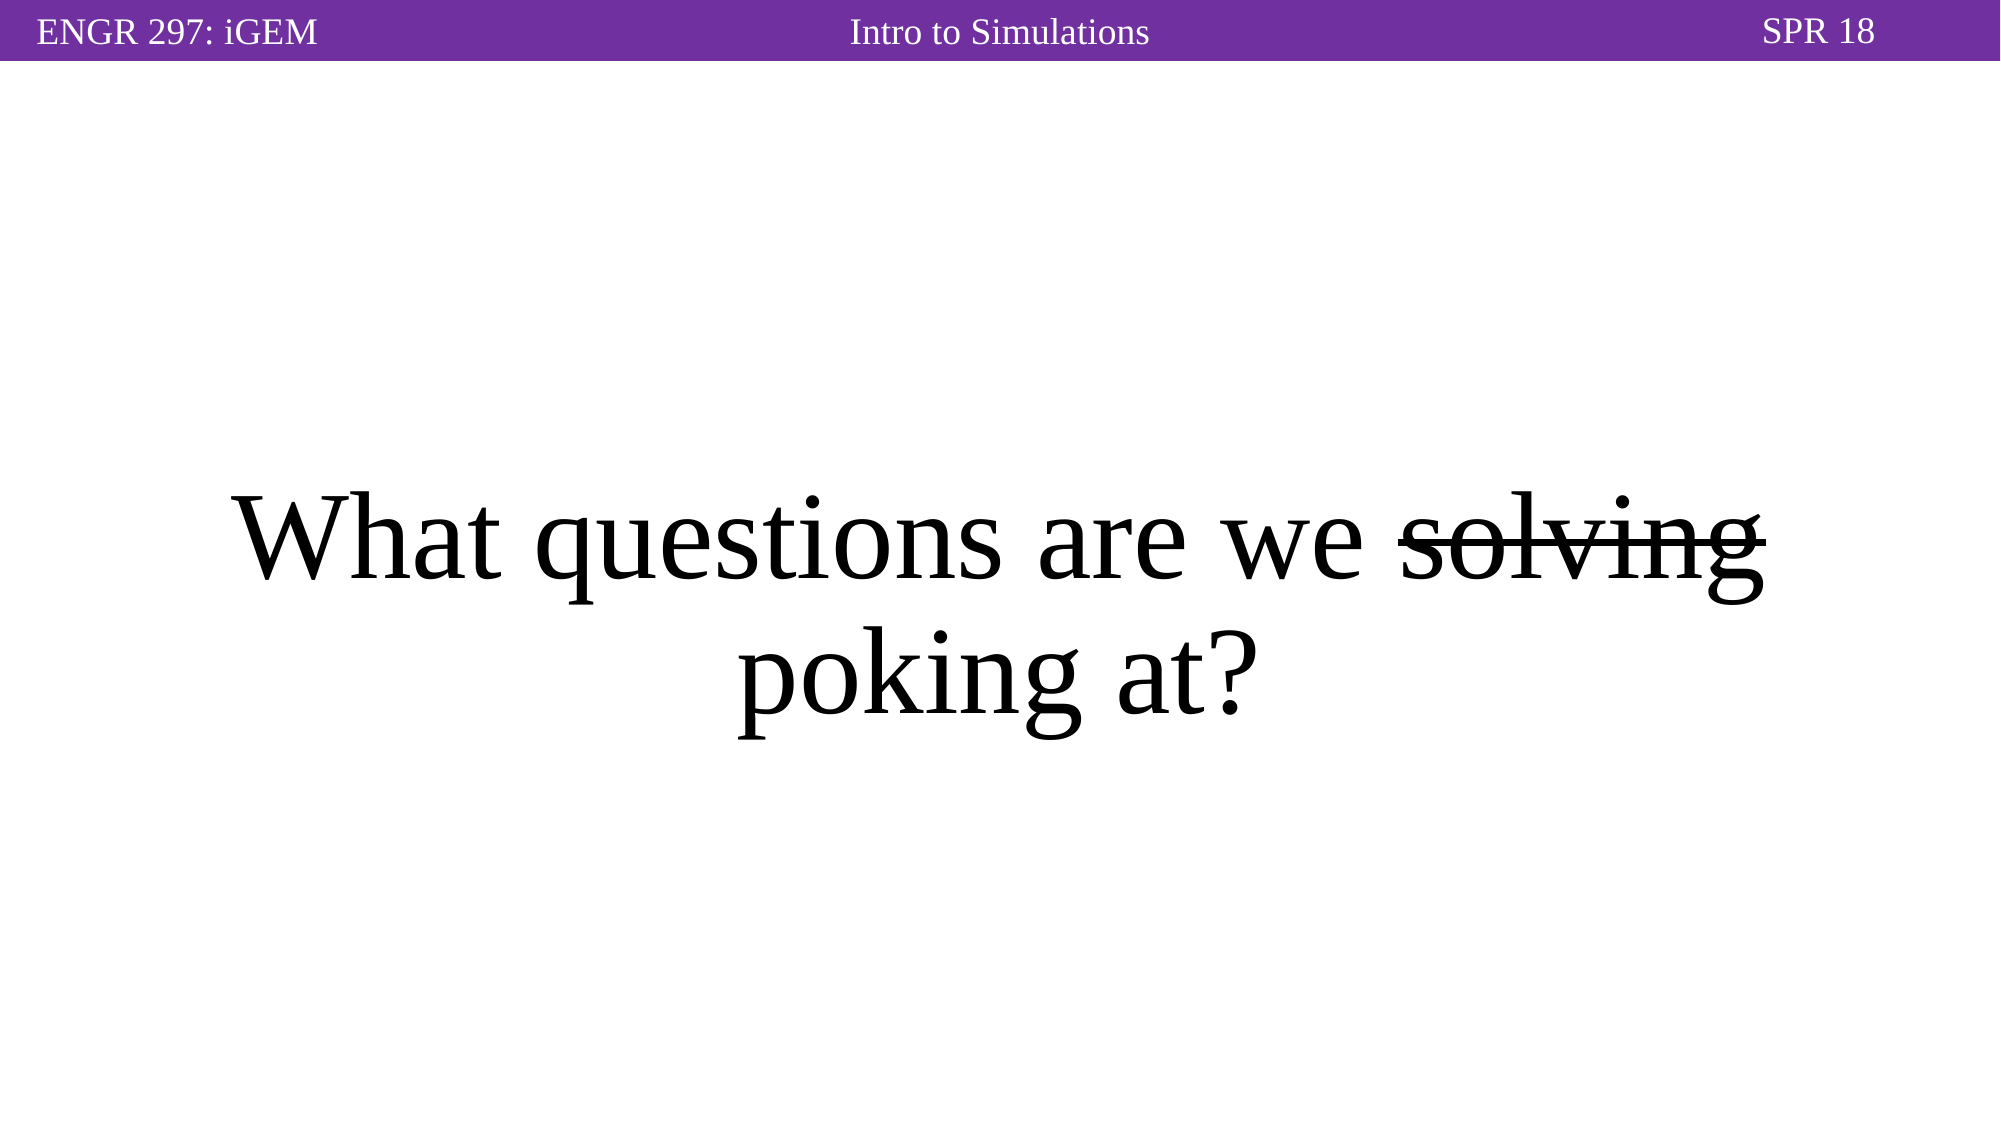

# What questions are we solving poking at?